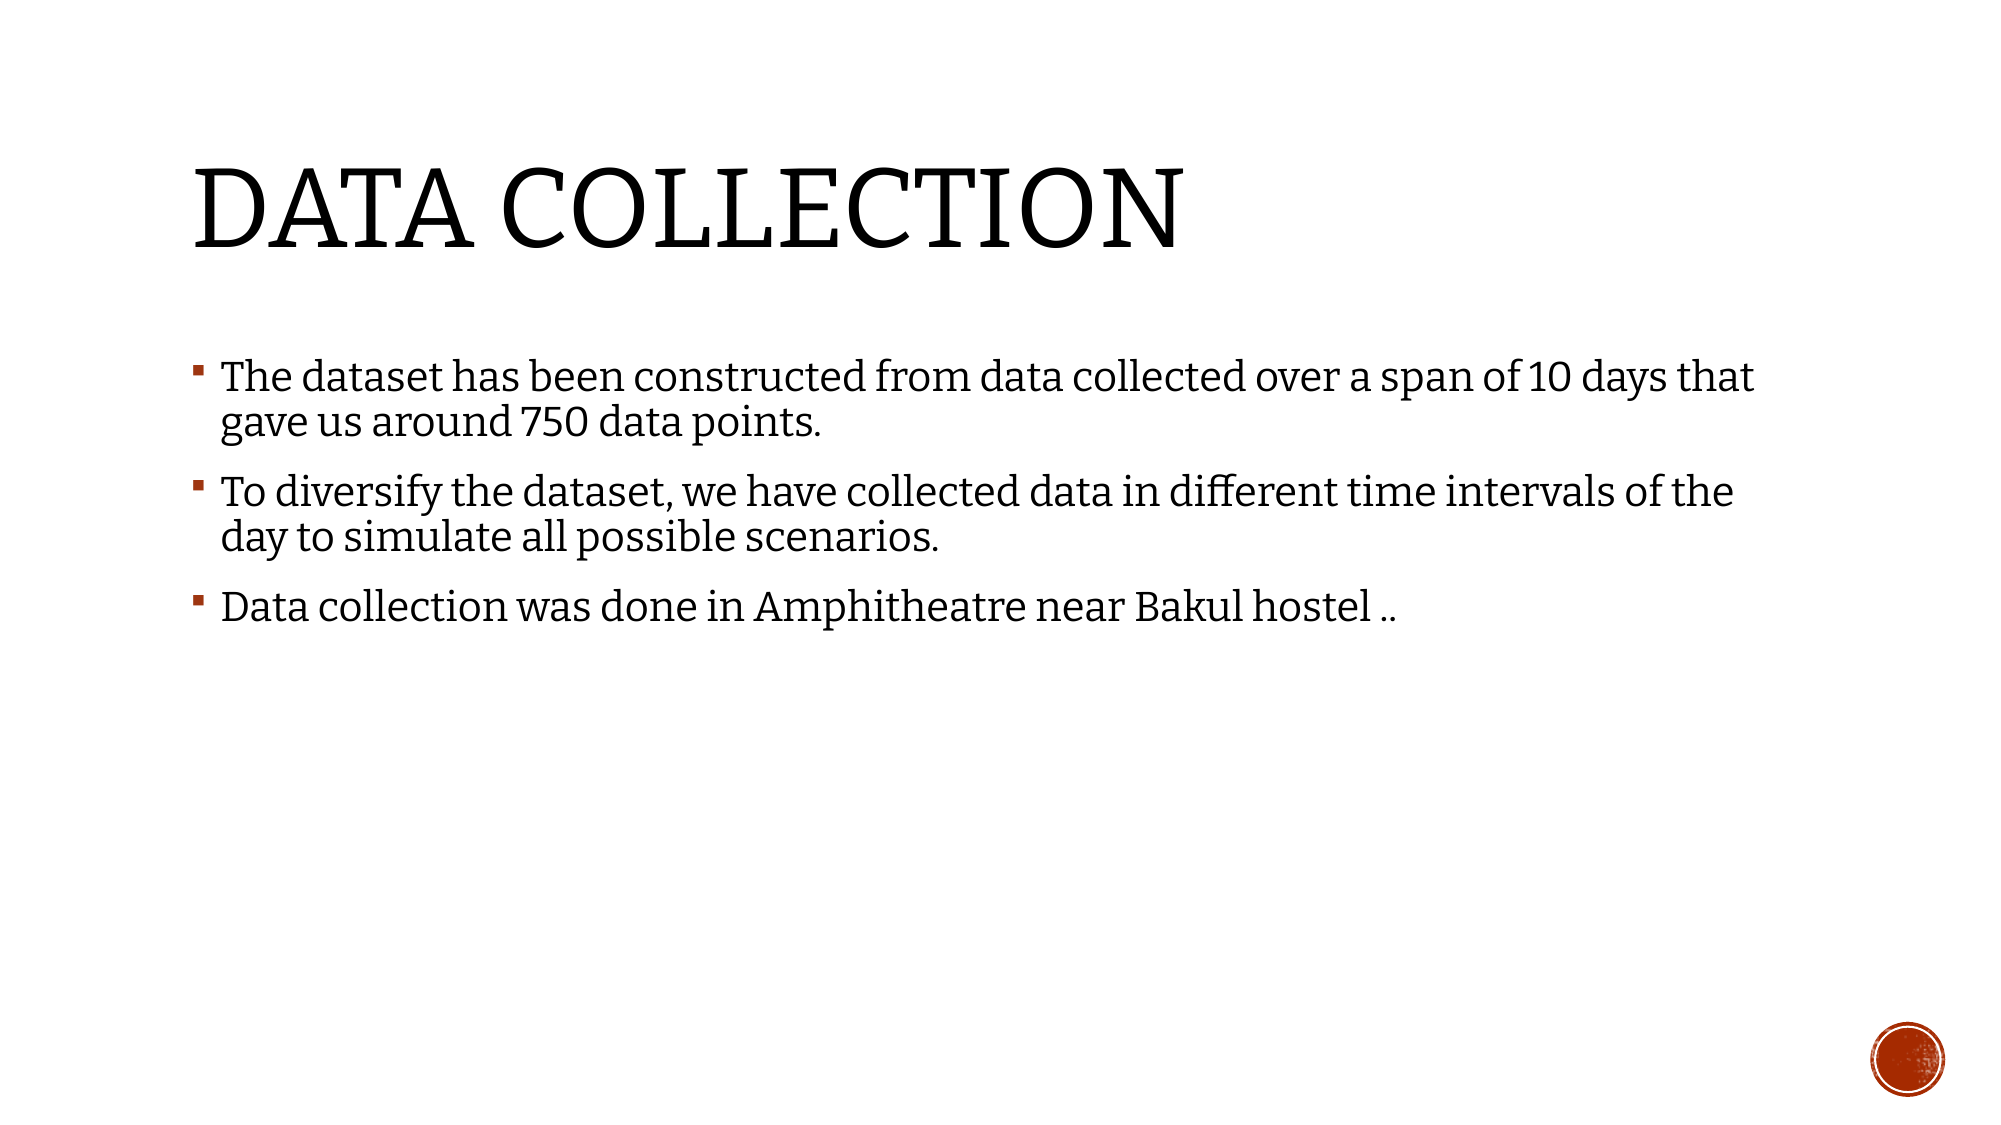

# Data collection
The dataset has been constructed from data collected over a span of 10 days that gave us around 750 data points.
To diversify the dataset, we have collected data in different time intervals of the day to simulate all possible scenarios.
Data collection was done in Amphitheatre near Bakul hostel ..